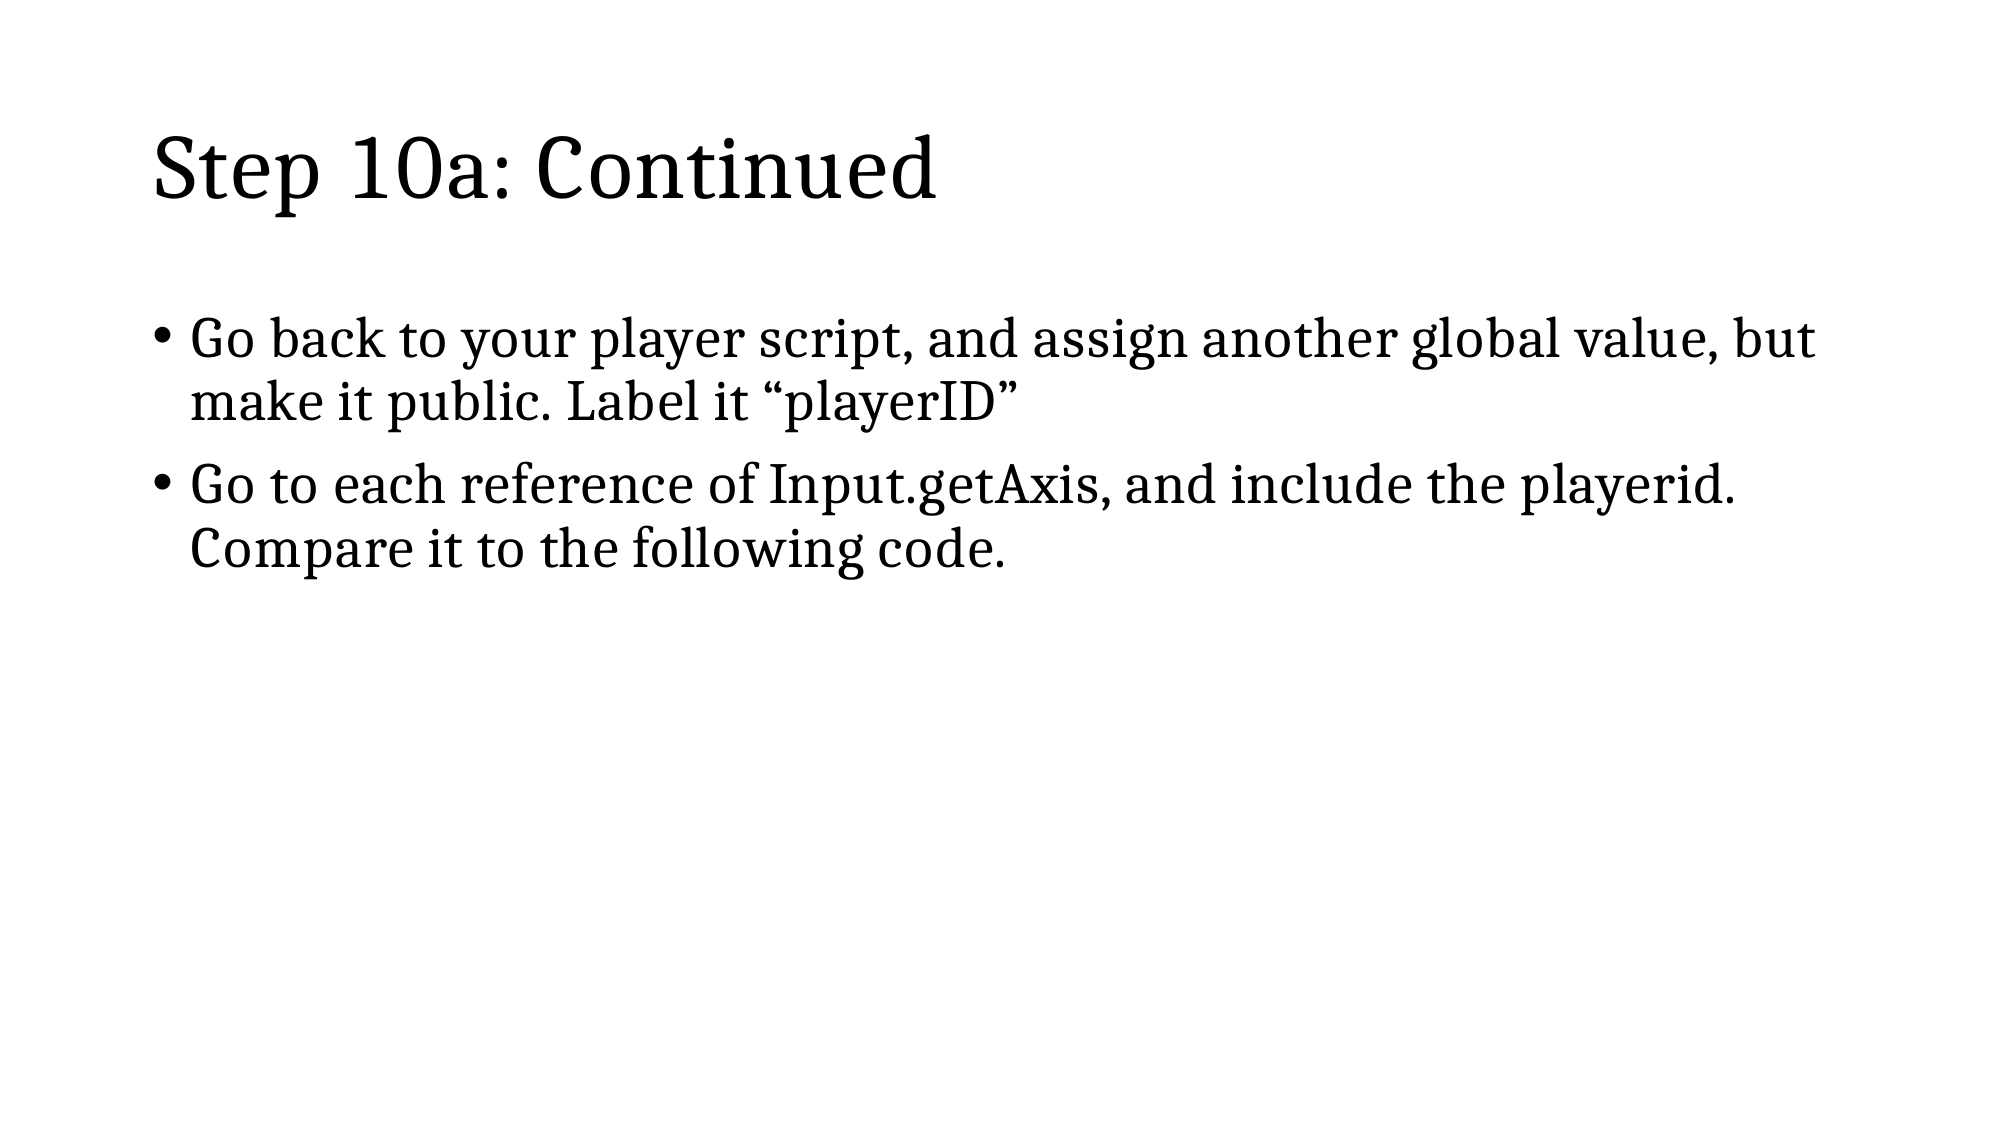

# Step 10a: Continued
Go back to your player script, and assign another global value, but make it public. Label it “playerID”
Go to each reference of Input.getAxis, and include the playerid. Compare it to the following code.